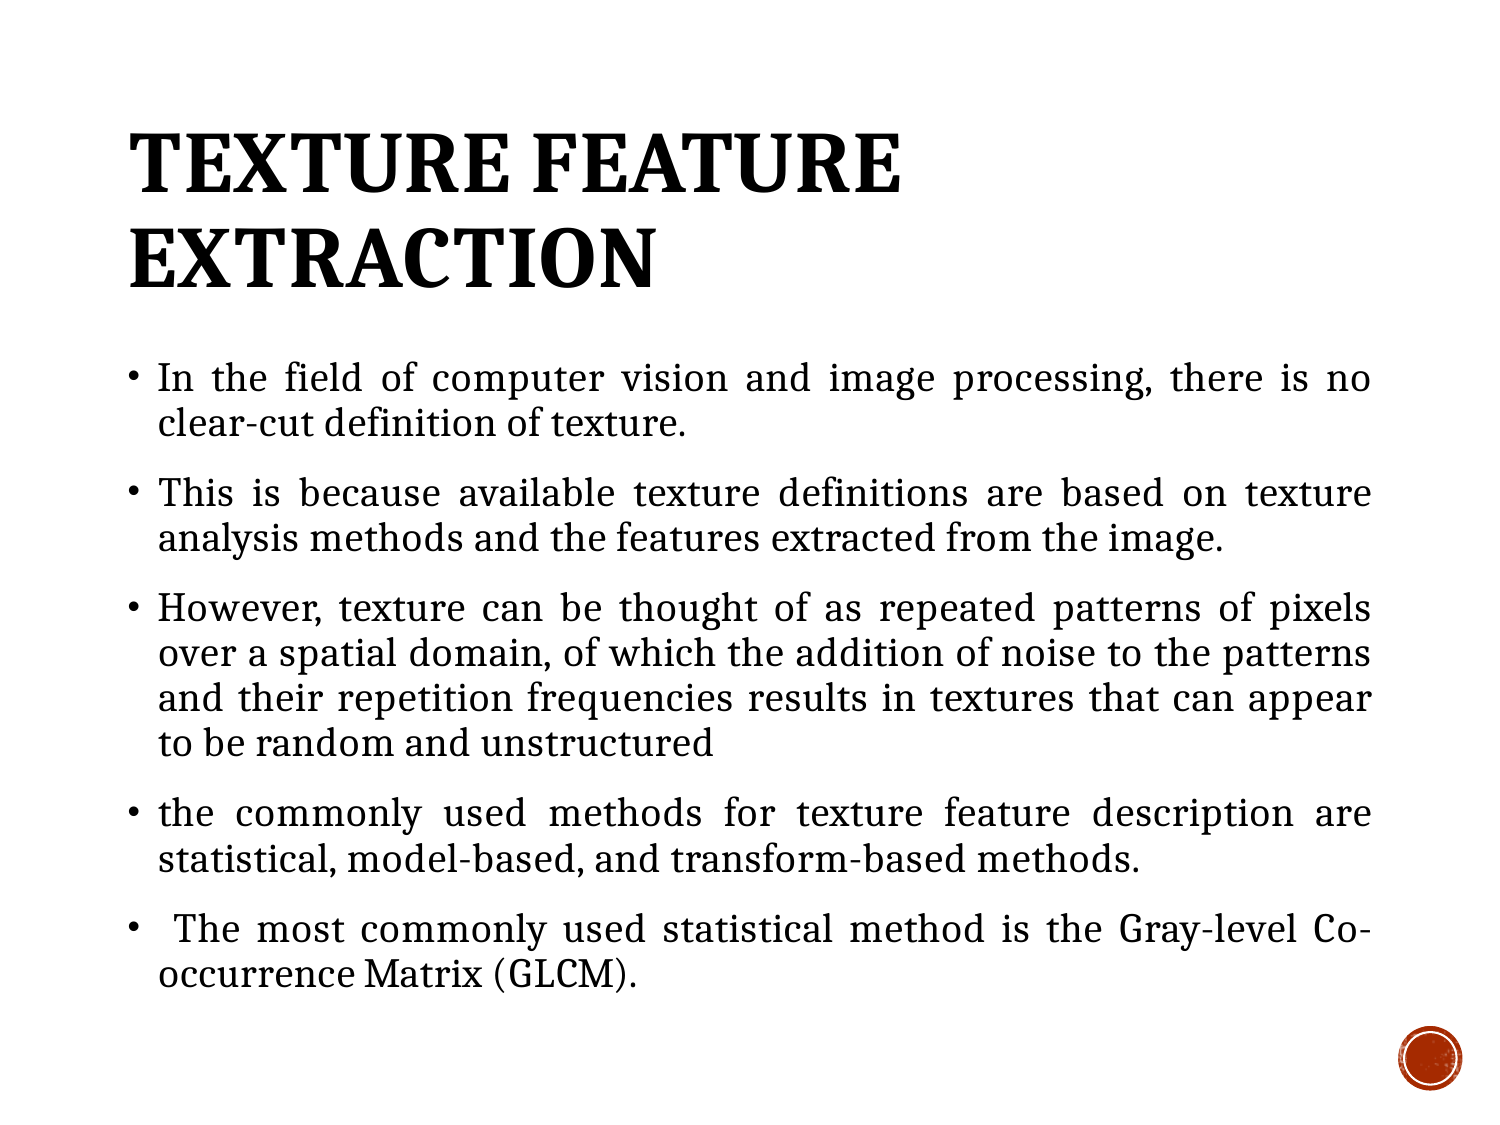

# Texture Feature Extraction
In the field of computer vision and image processing, there is no clear-cut definition of texture.
This is because available texture definitions are based on texture analysis methods and the features extracted from the image.
However, texture can be thought of as repeated patterns of pixels over a spatial domain, of which the addition of noise to the patterns and their repetition frequencies results in textures that can appear to be random and unstructured
the commonly used methods for texture feature description are statistical, model-based, and transform-based methods.
 The most commonly used statistical method is the Gray-level Co-occurrence Matrix (GLCM).